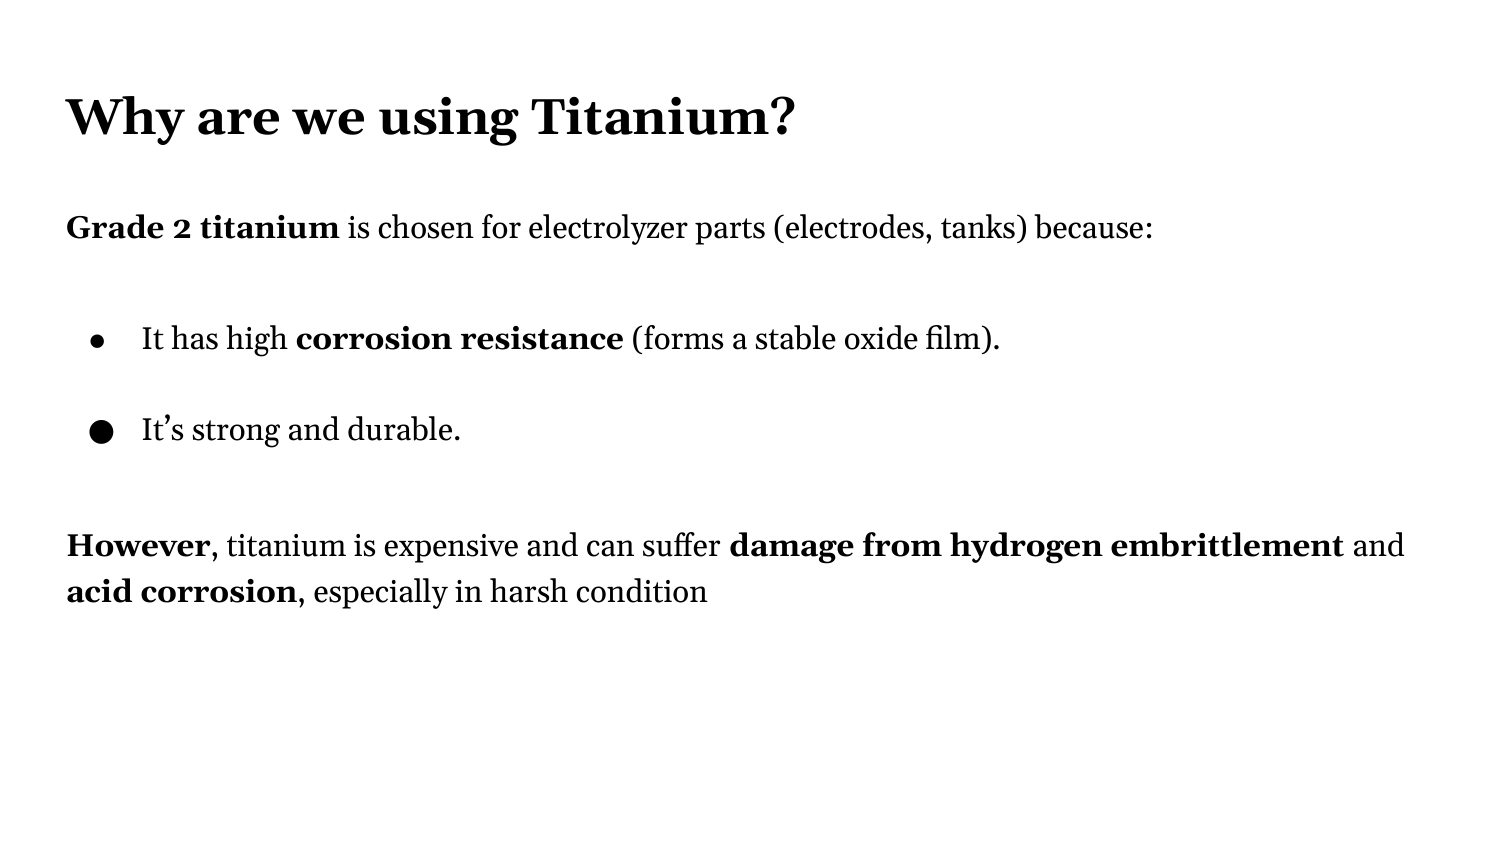

# Why are we using Titanium?
Grade 2 titanium is chosen for electrolyzer parts (electrodes, tanks) because:
It has high corrosion resistance (forms a stable oxide film).
It’s strong and durable.
However, titanium is expensive and can suffer damage from hydrogen embrittlement and acid corrosion, especially in harsh condition